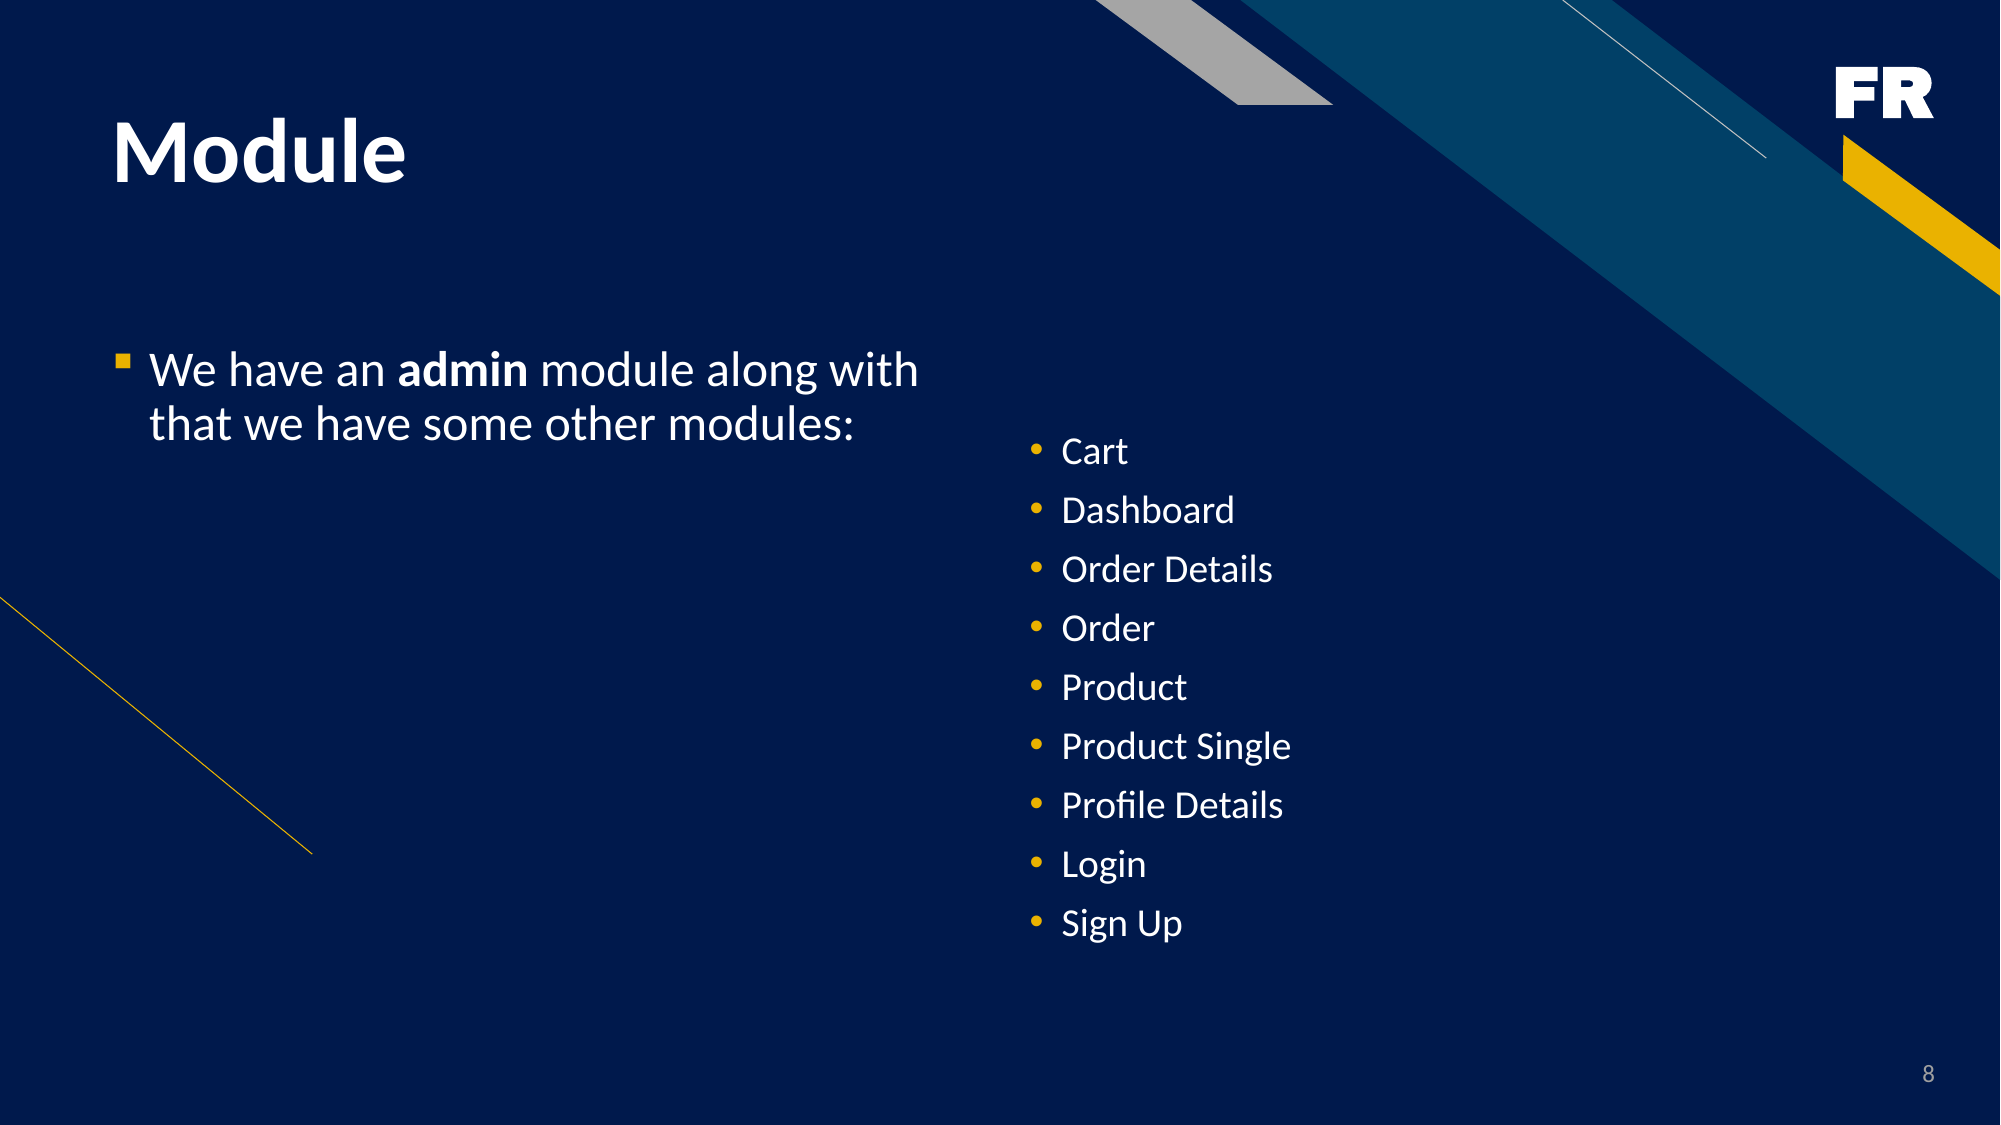

# Module
We have an admin module along with that we have some other modules:

Cart
Dashboard
Order Details
Order
Product
Product Single
Profile Details
Login
Sign Up

8